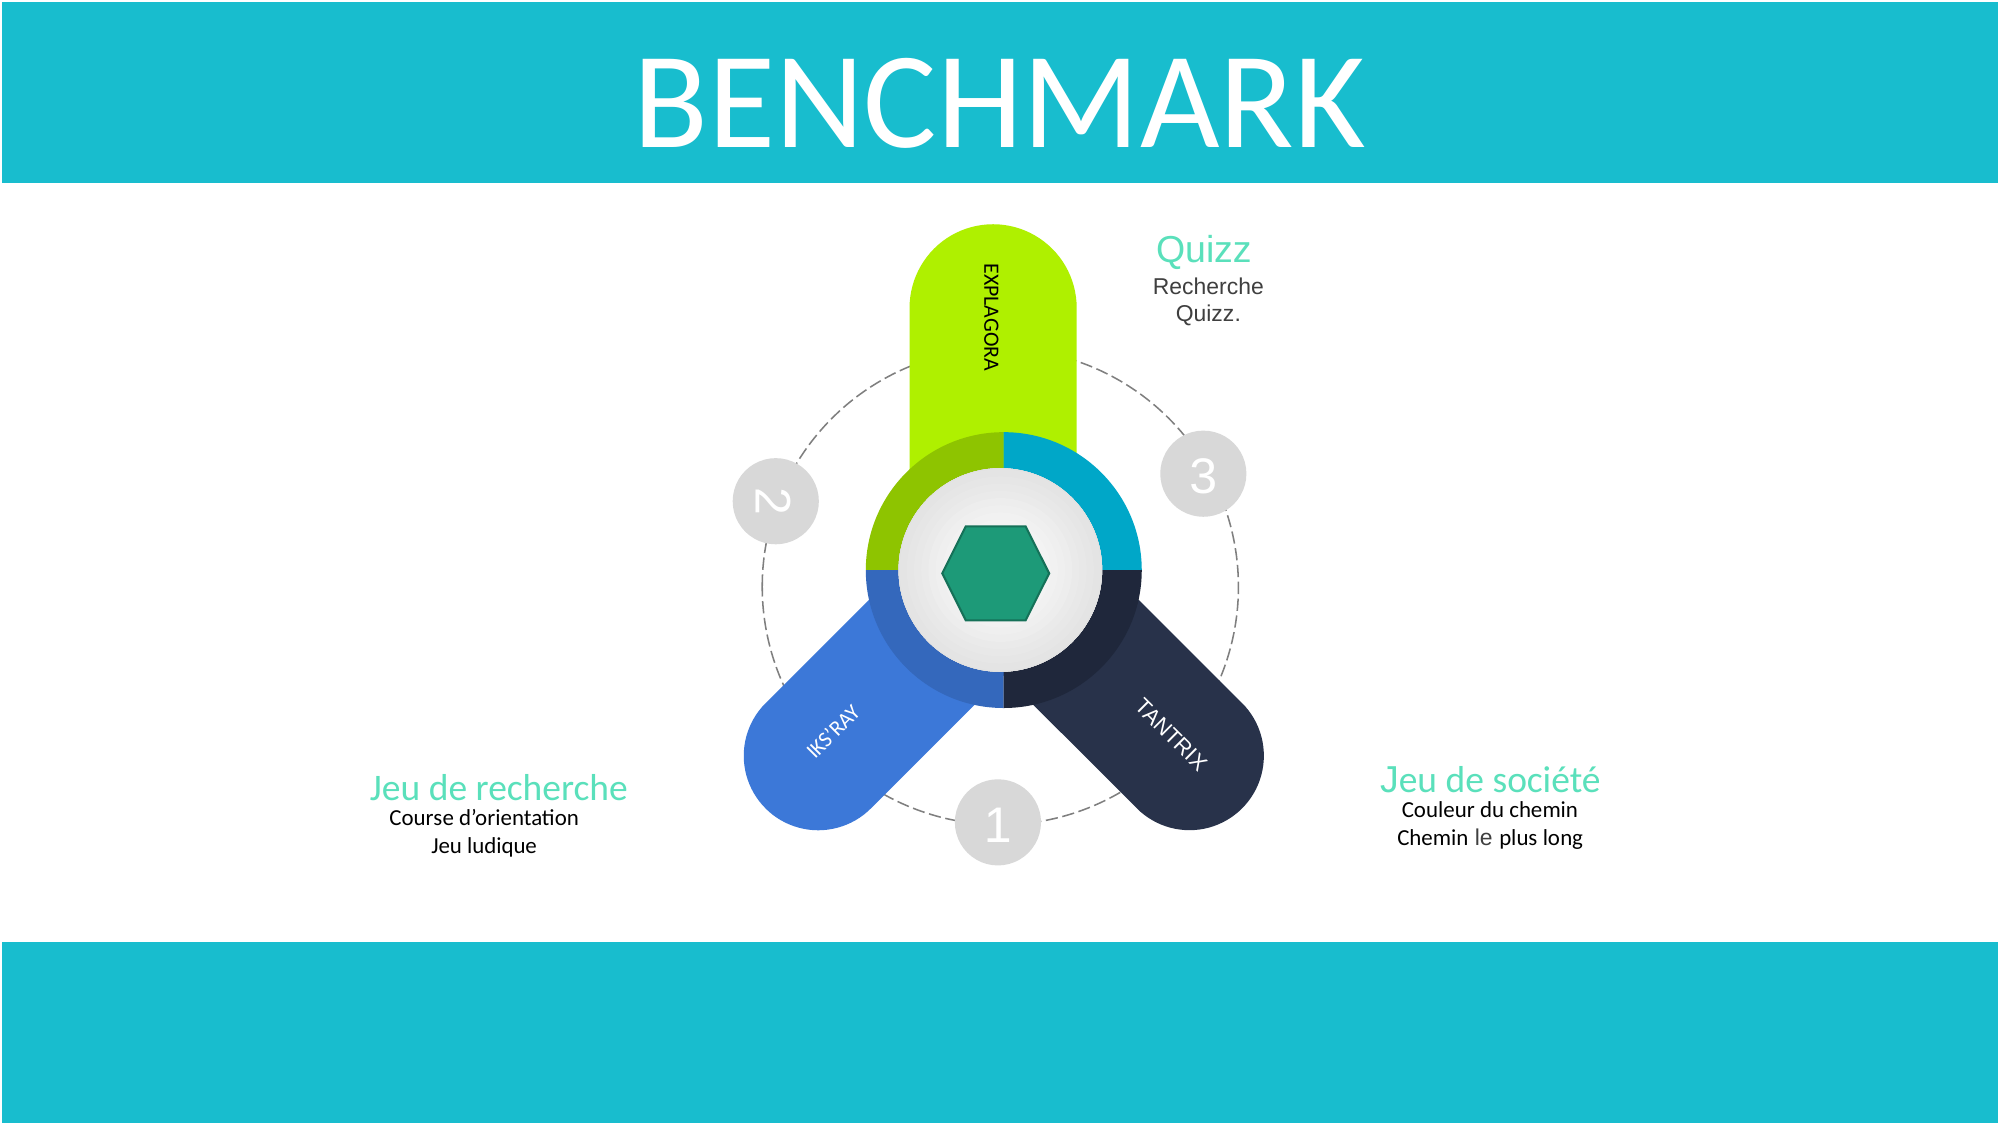

BENCHMARK
 Quizz
 Recherche
Quizz.

EXPLAGORA
3

2

 IKS’RAY
TANTRIX
Jeu de société
Couleur du chemin
 Chemin le plus long
Jeu de recherche
Course d’orientation
Jeu ludique
1